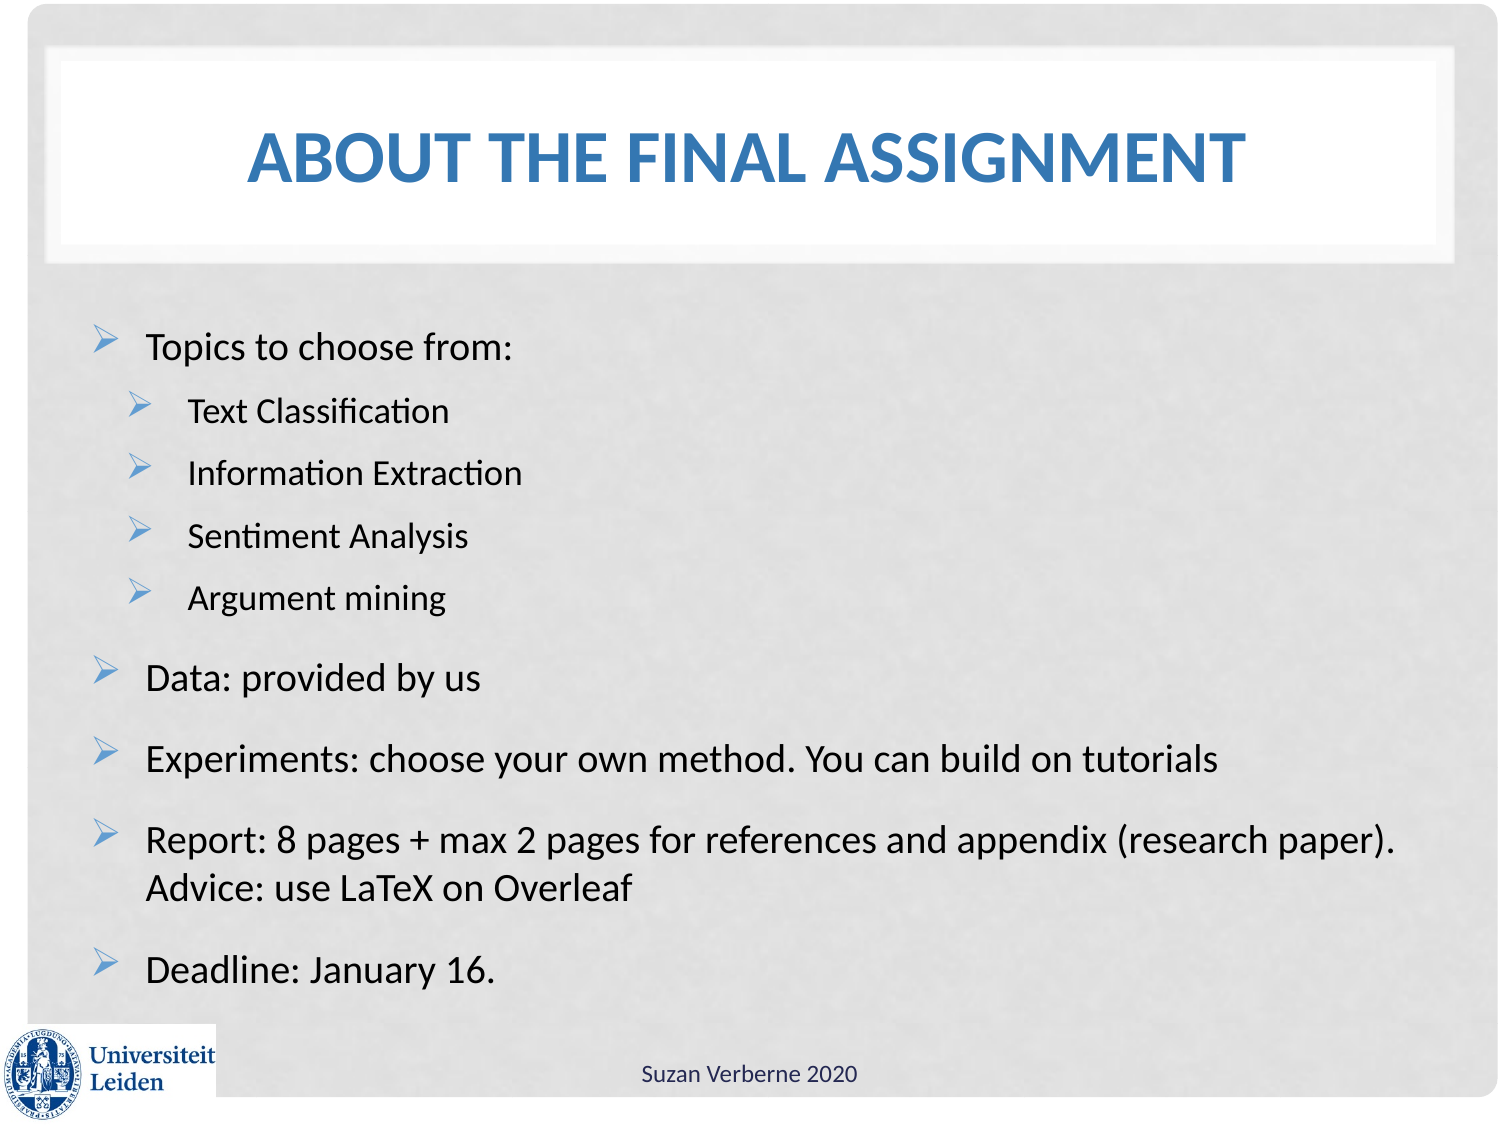

# About the final assignment
Topics to choose from:
Text Classification
Information Extraction
Sentiment Analysis
Argument mining
Data: provided by us
Experiments: choose your own method. You can build on tutorials
Report: 8 pages + max 2 pages for references and appendix (research paper). Advice: use LaTeX on Overleaf
Deadline: January 16.
Suzan Verberne 2020